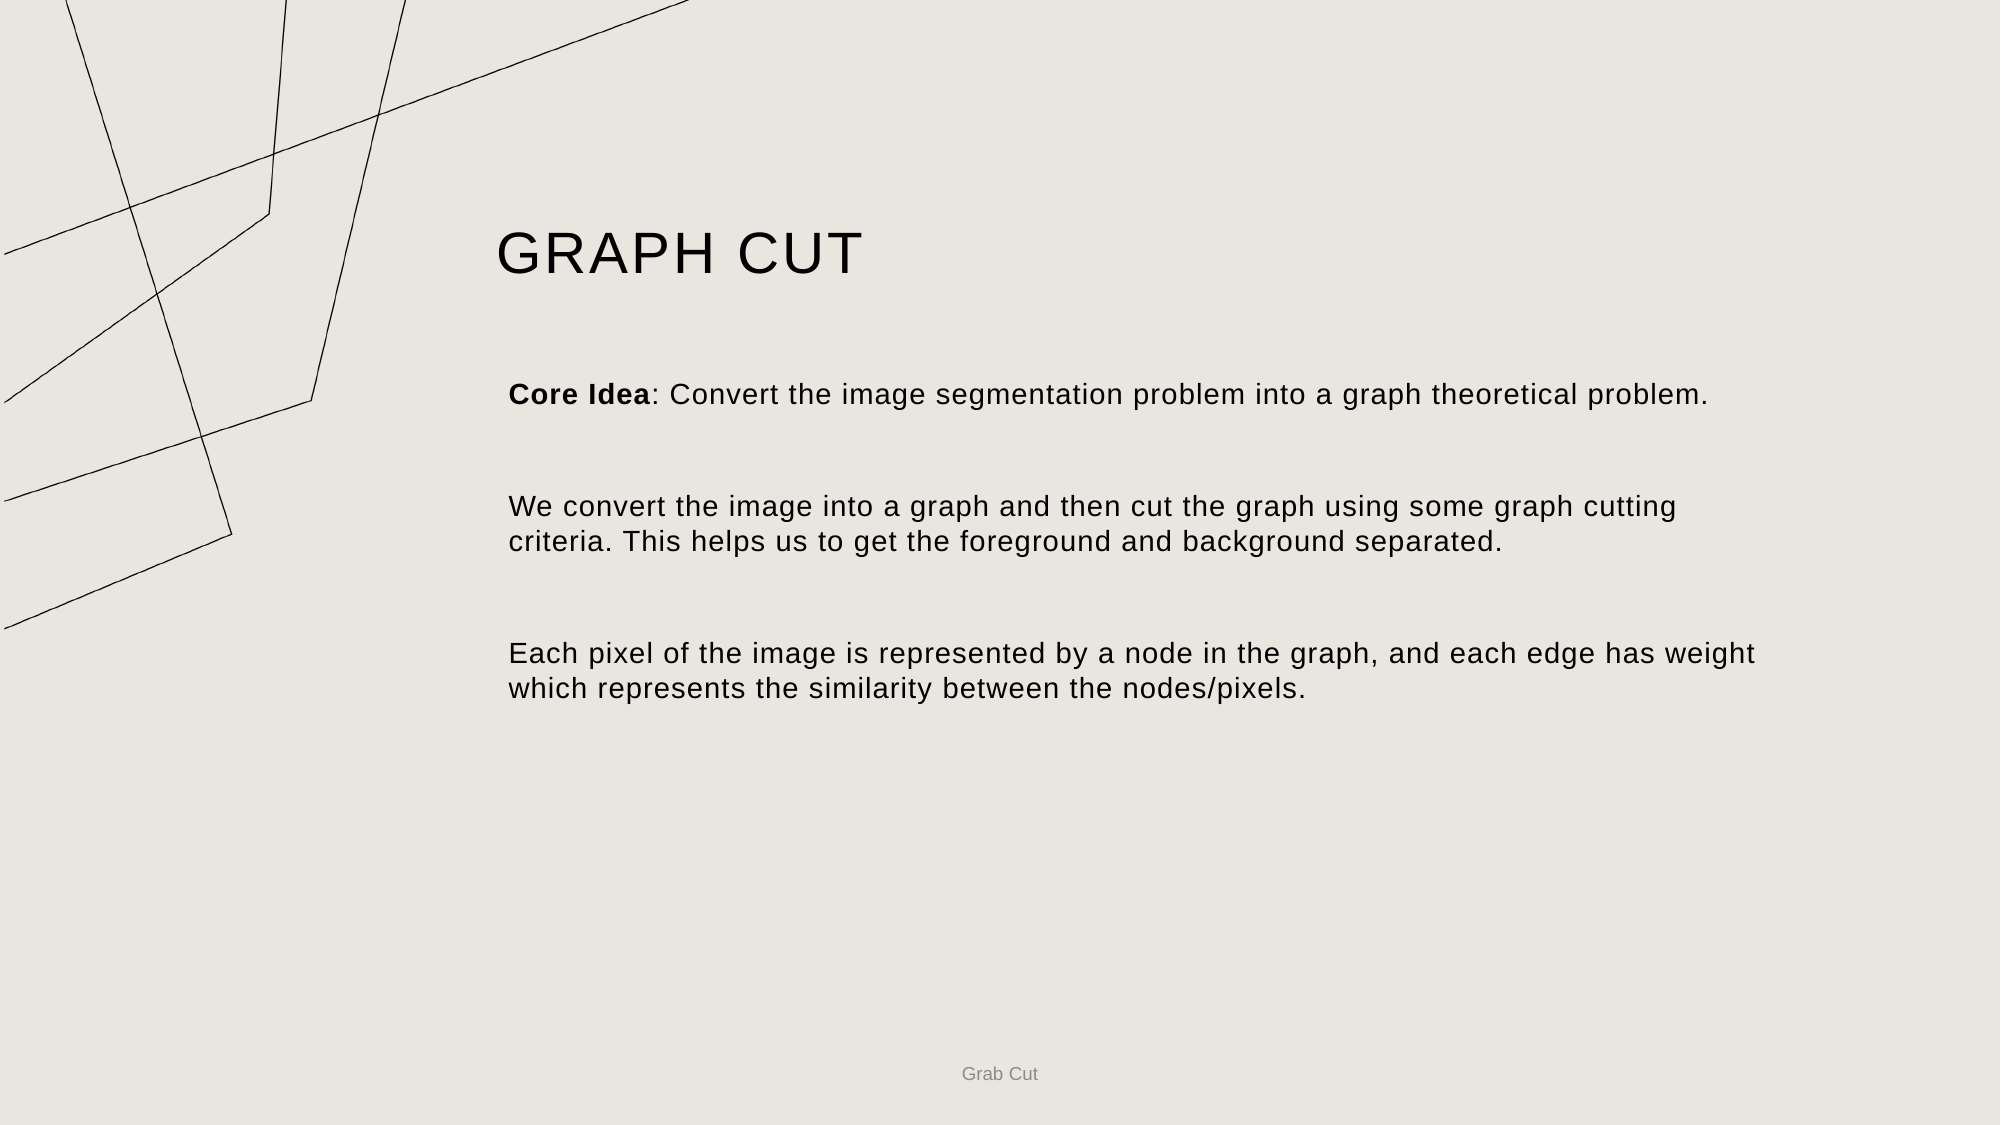

# Graph Cut
Core Idea: Convert the image segmentation problem into a graph theoretical problem.

We convert the image into a graph and then cut the graph using some graph cutting criteria. This helps us to get the foreground and background separated.

Each pixel of the image is represented by a node in the graph, and each edge has weight which represents the similarity between the nodes/pixels.
Grab Cut